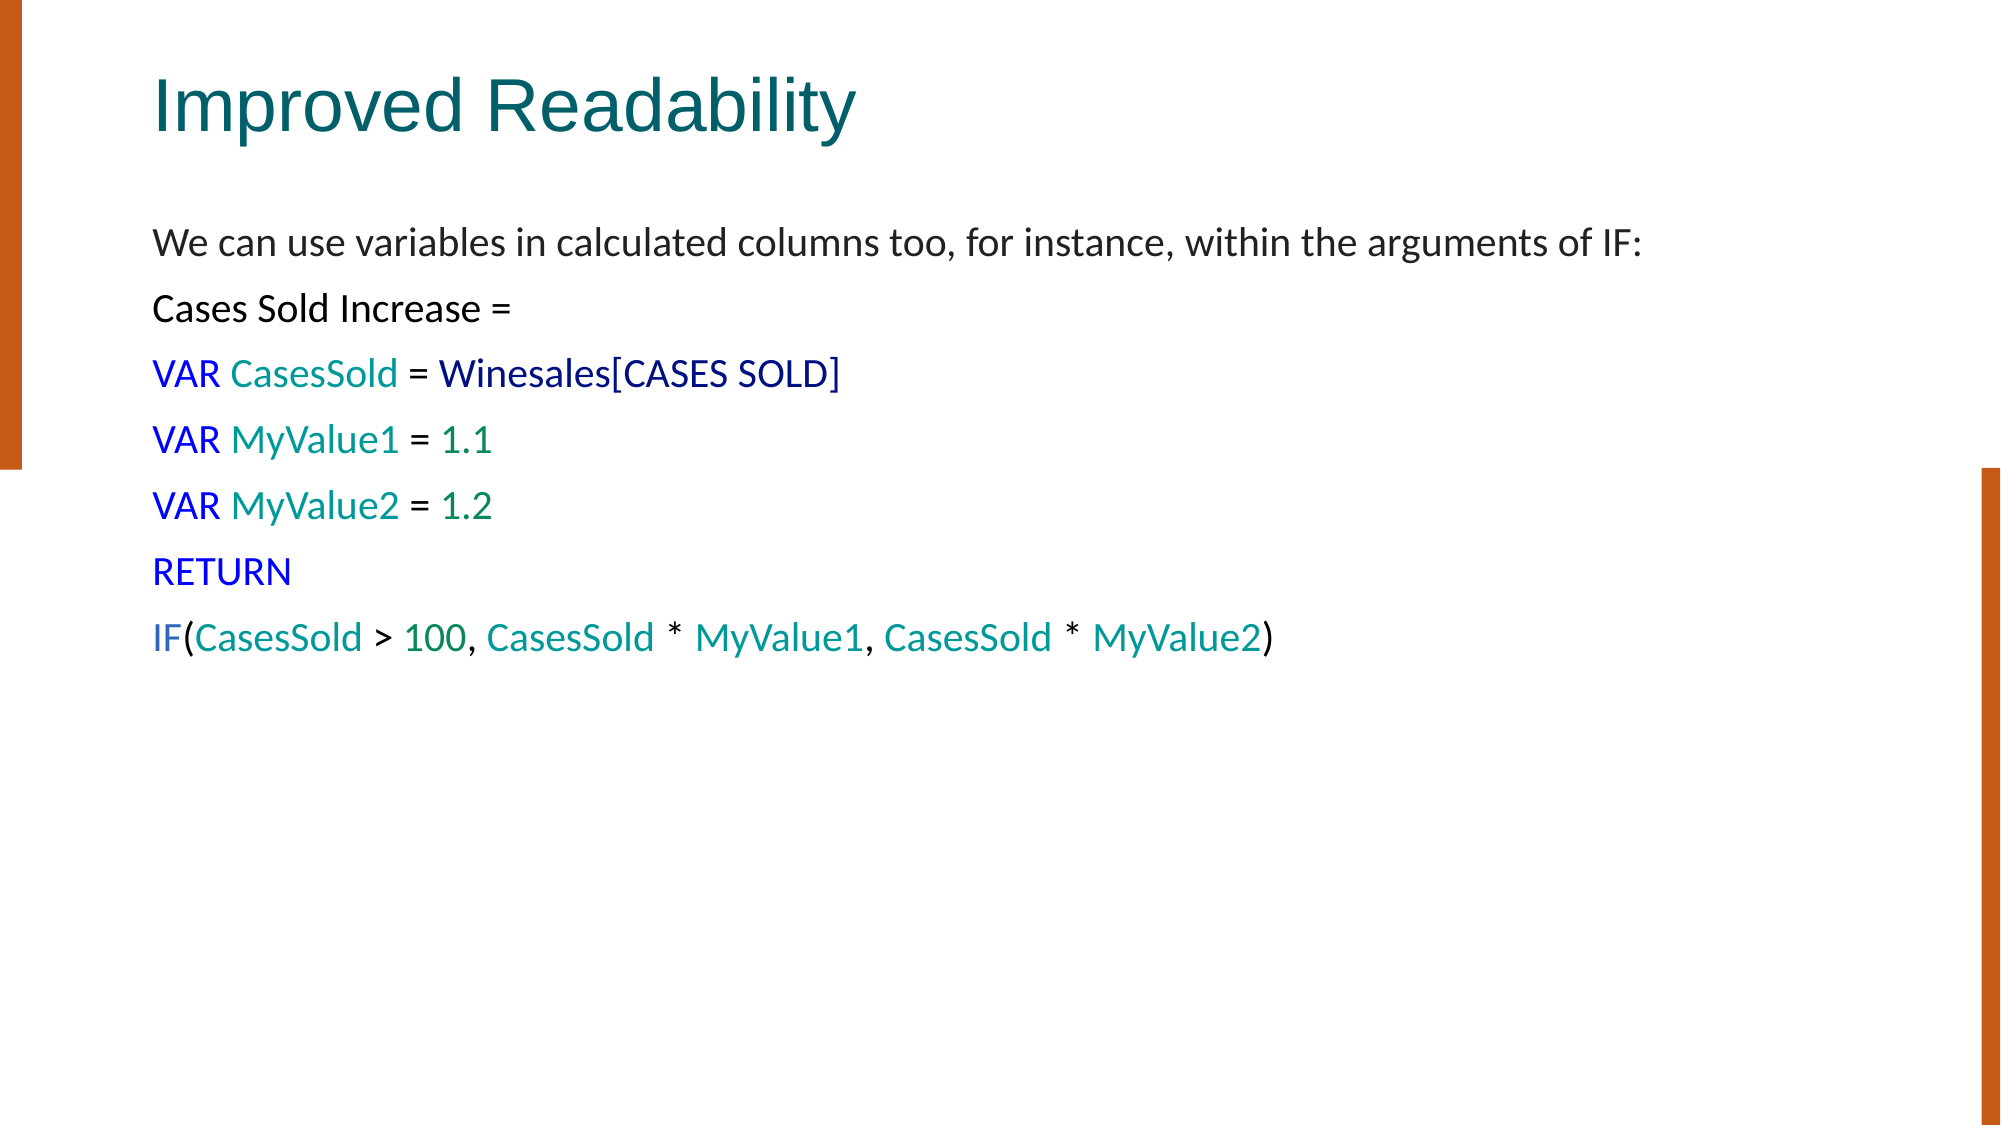

# Improved Readability
We can use variables in calculated columns too, for instance, within the arguments of IF:
Cases Sold Increase =
VAR CasesSold = Winesales[CASES SOLD]
VAR MyValue1 = 1.1
VAR MyValue2 = 1.2
RETURN
IF(CasesSold > 100, CasesSold * MyValue1, CasesSold * MyValue2)